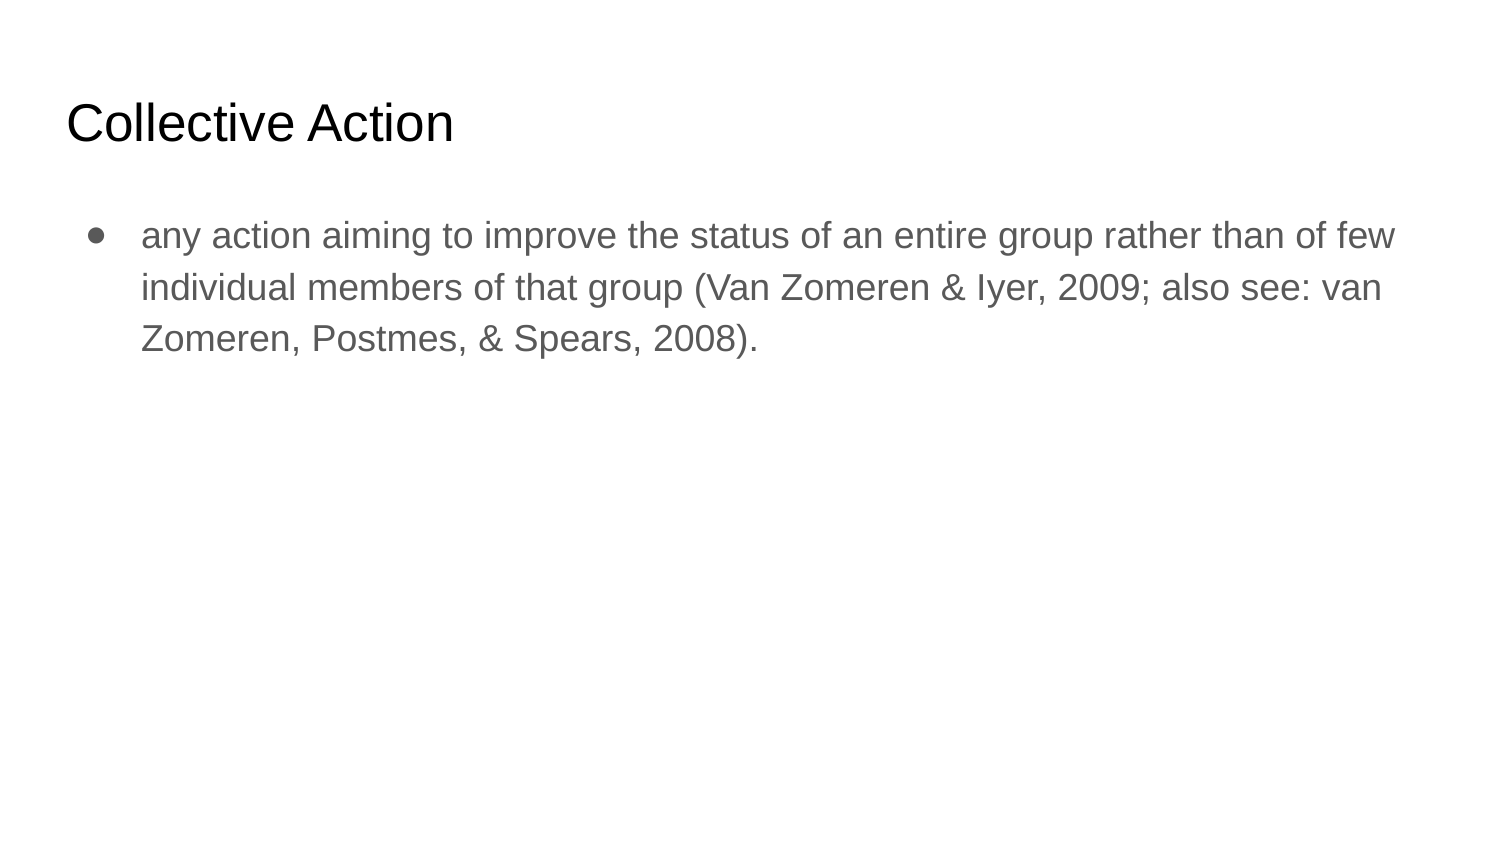

# Collective Action
any action aiming to improve the status of an entire group rather than of few individual members of that group (Van Zomeren & Iyer, 2009; also see: van Zomeren, Postmes, & Spears, 2008).